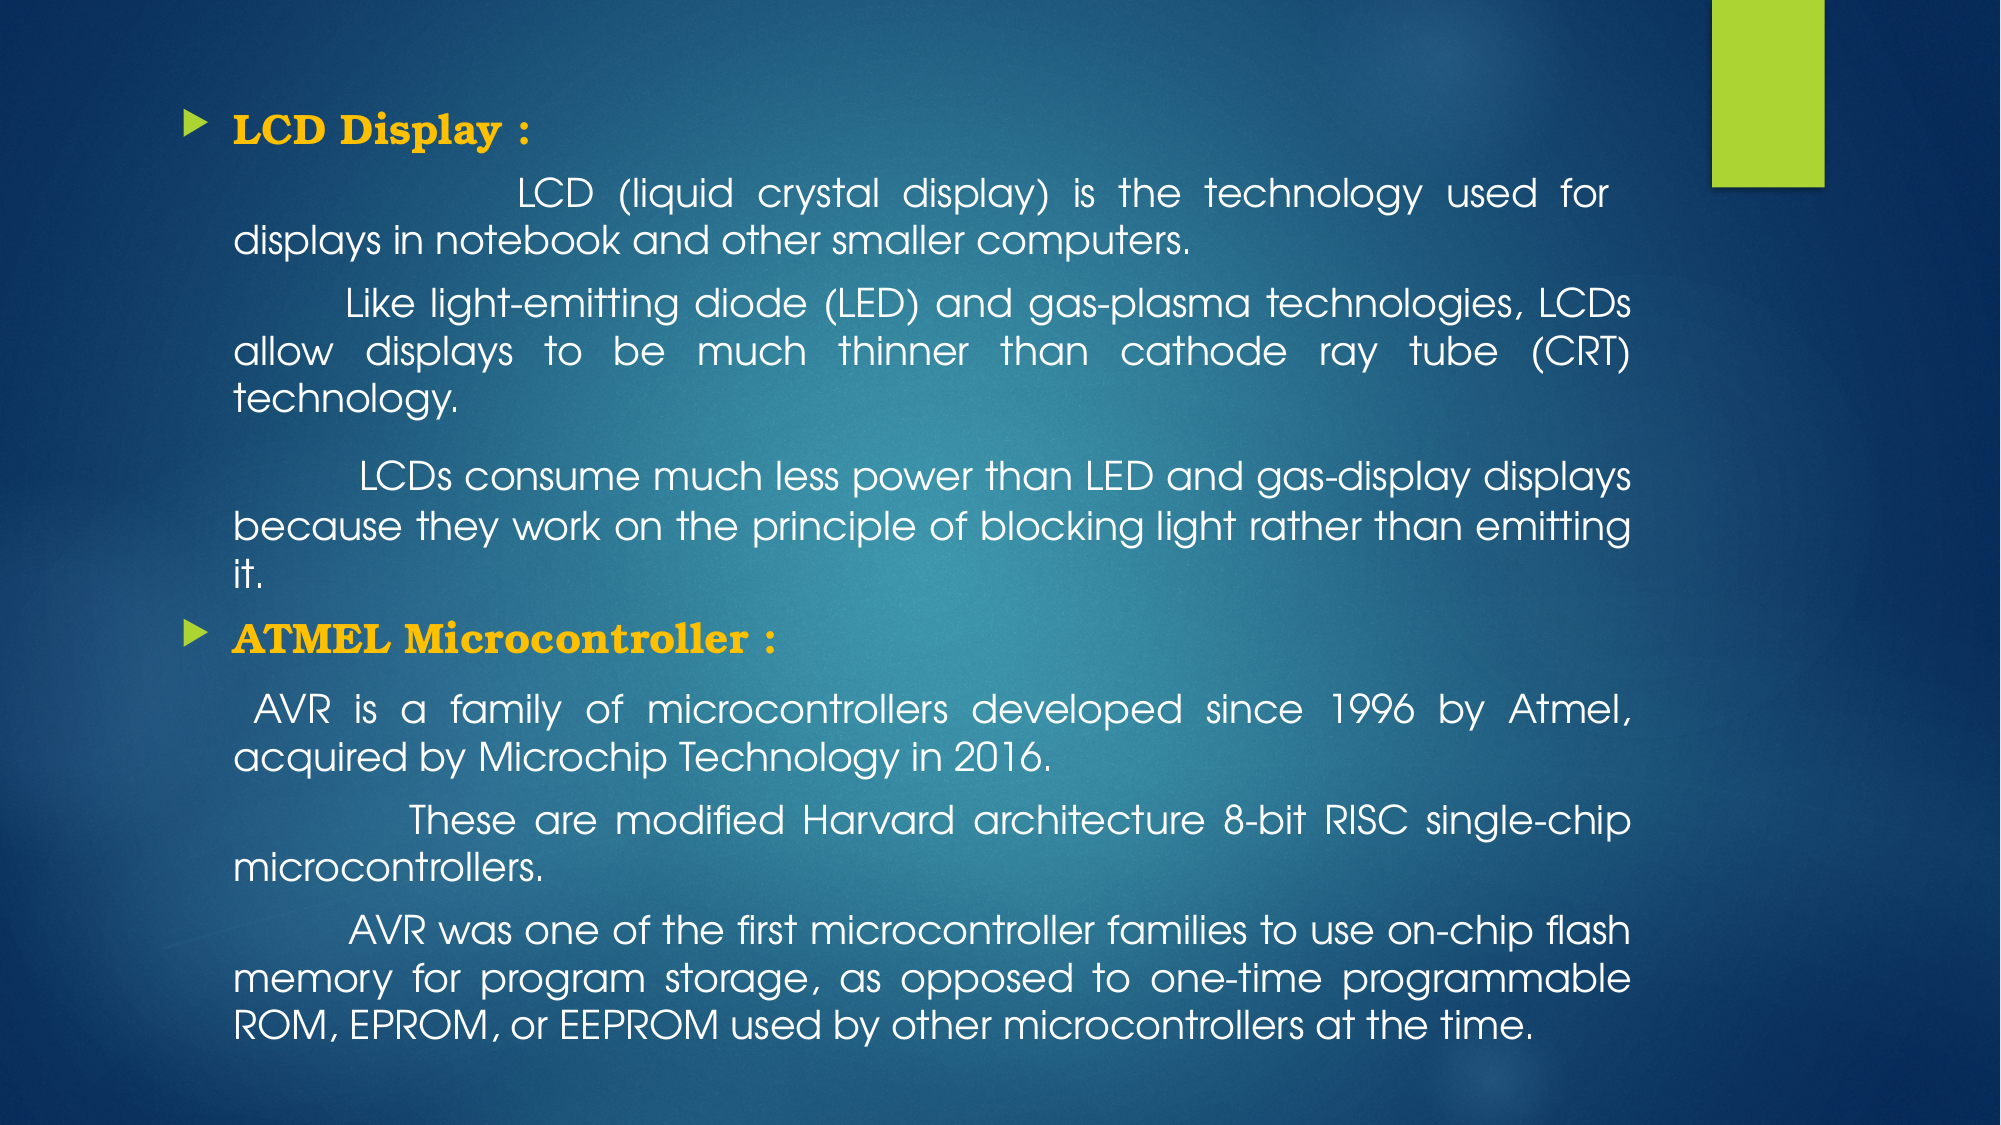

LCD Display :
               LCD (liquid crystal display) is the technology used for
displays in notebook and other smaller computers.
           Like light-emitting diode (LED) and gas-plasma technologies, LCDs allow displays to be much thinner than cathode ray tube (CRT) technology.
           LCDs consume much less power than LED and gas-display displays because they work on the principle of blocking light rather than emitting it.
ATMEL Microcontroller :
			 AVR is a family of microcontrollers developed since 1996 by Atmel, acquired by Microchip Technology in 2016.
             These are modified Harvard architecture 8-bit RISC single-chip microcontrollers.
              AVR was one of the first microcontroller families to use on-chip flash memory for program storage, as opposed to one-time programmable ROM, EPROM, or EEPROM used by other microcontrollers at the time.